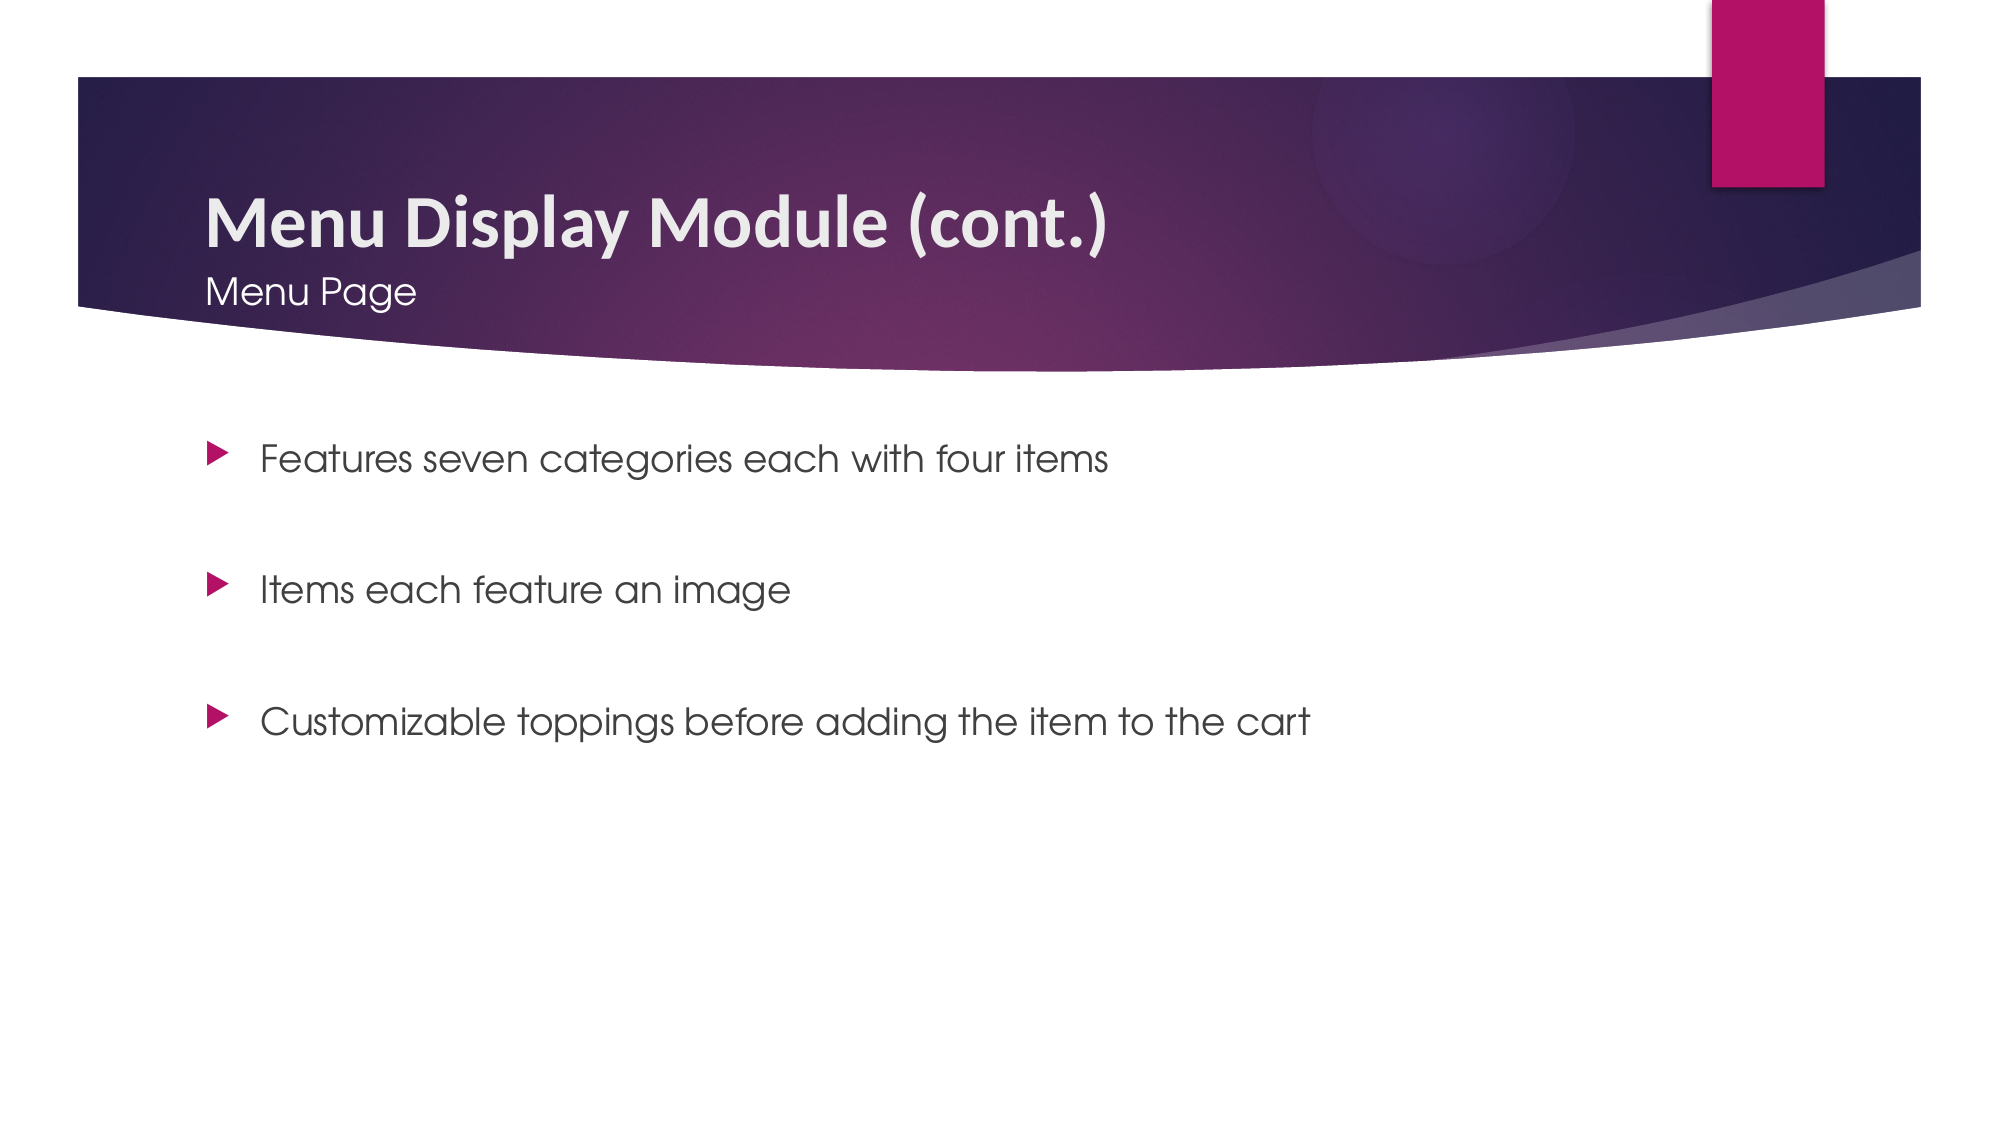

# Menu Display Module (cont.)
Menu Page
Features seven categories each with four items

Items each feature an image

Customizable toppings before adding the item to the cart